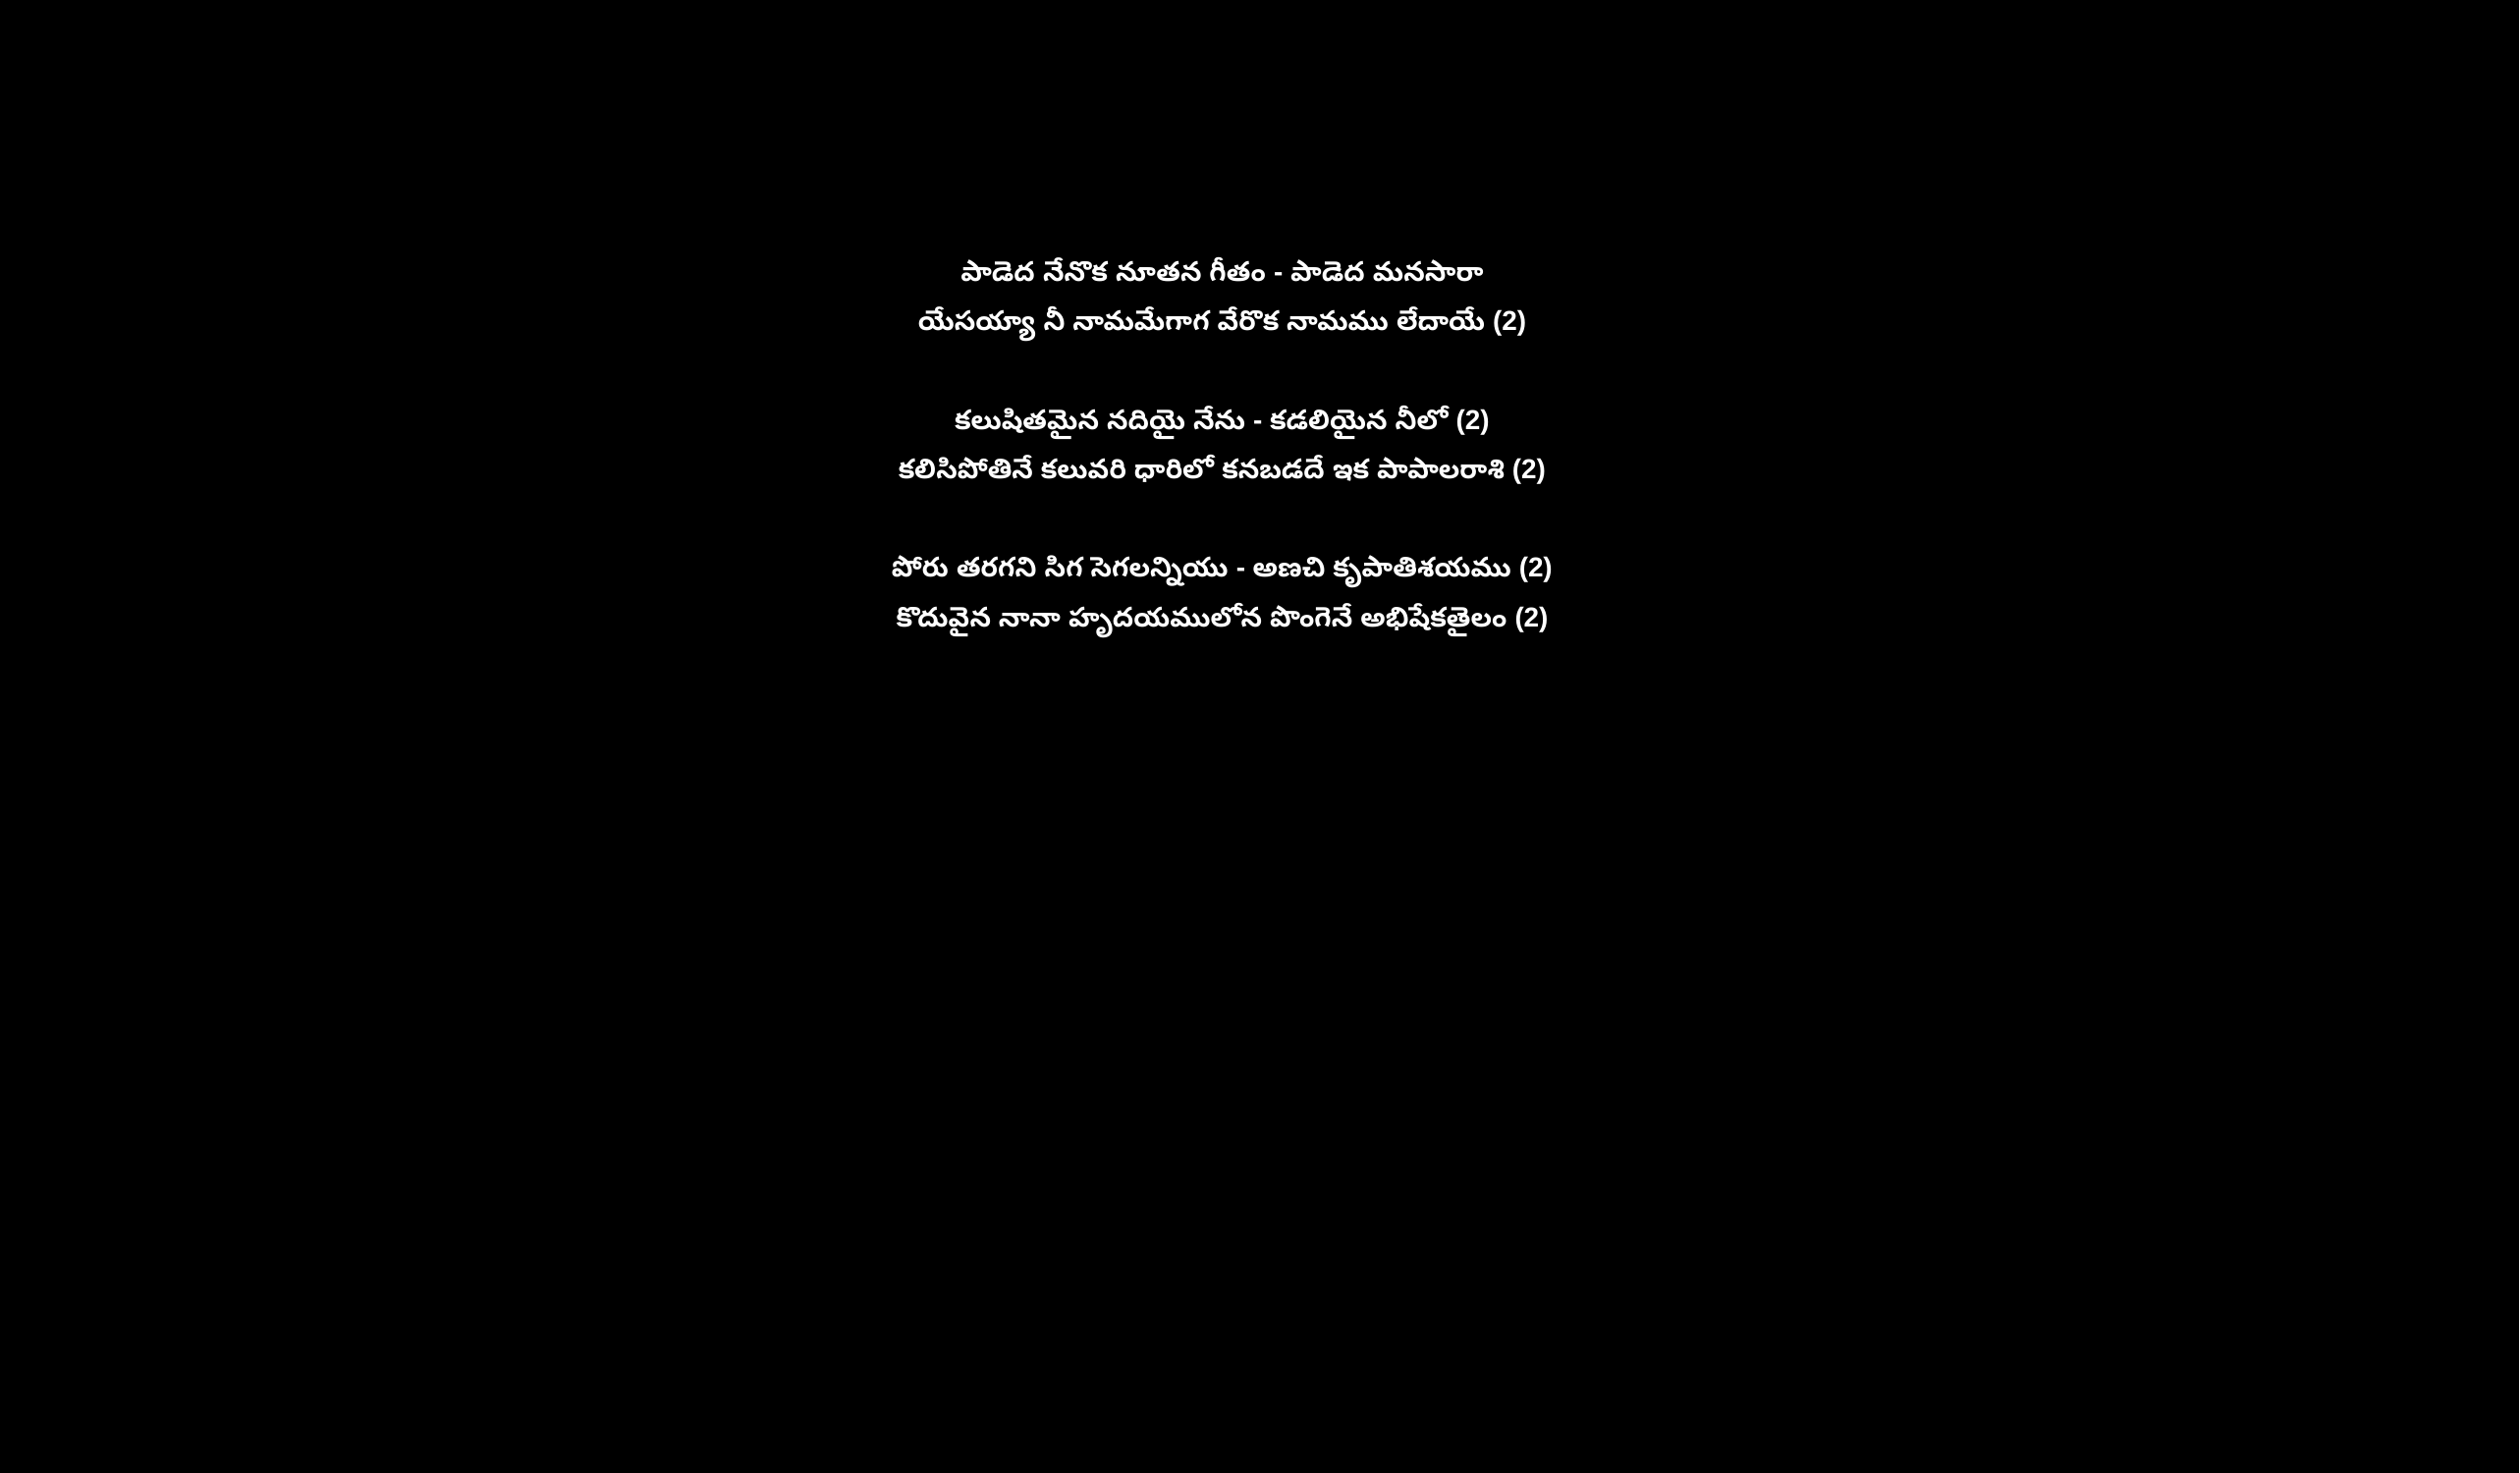

పాడెద నేనొక నూతన గీతం - పాడెద మనసారా
యేసయ్యా నీ నామమేగాగ వేరొక నామము లేదాయే (2)

కలుషితమైన నదియై నేను - కడలియైన నీలో (2)
కలిసిపోతినే కలువరి ధారిలో కనబడదే ఇక పాపాలరాశి (2)

పోరు తరగని సిగ సెగలన్నియు - అణచి కృపాతిశయము (2)
కొదువైన నానా హృదయములోన పొంగెనే అభిషేకతైలం (2)